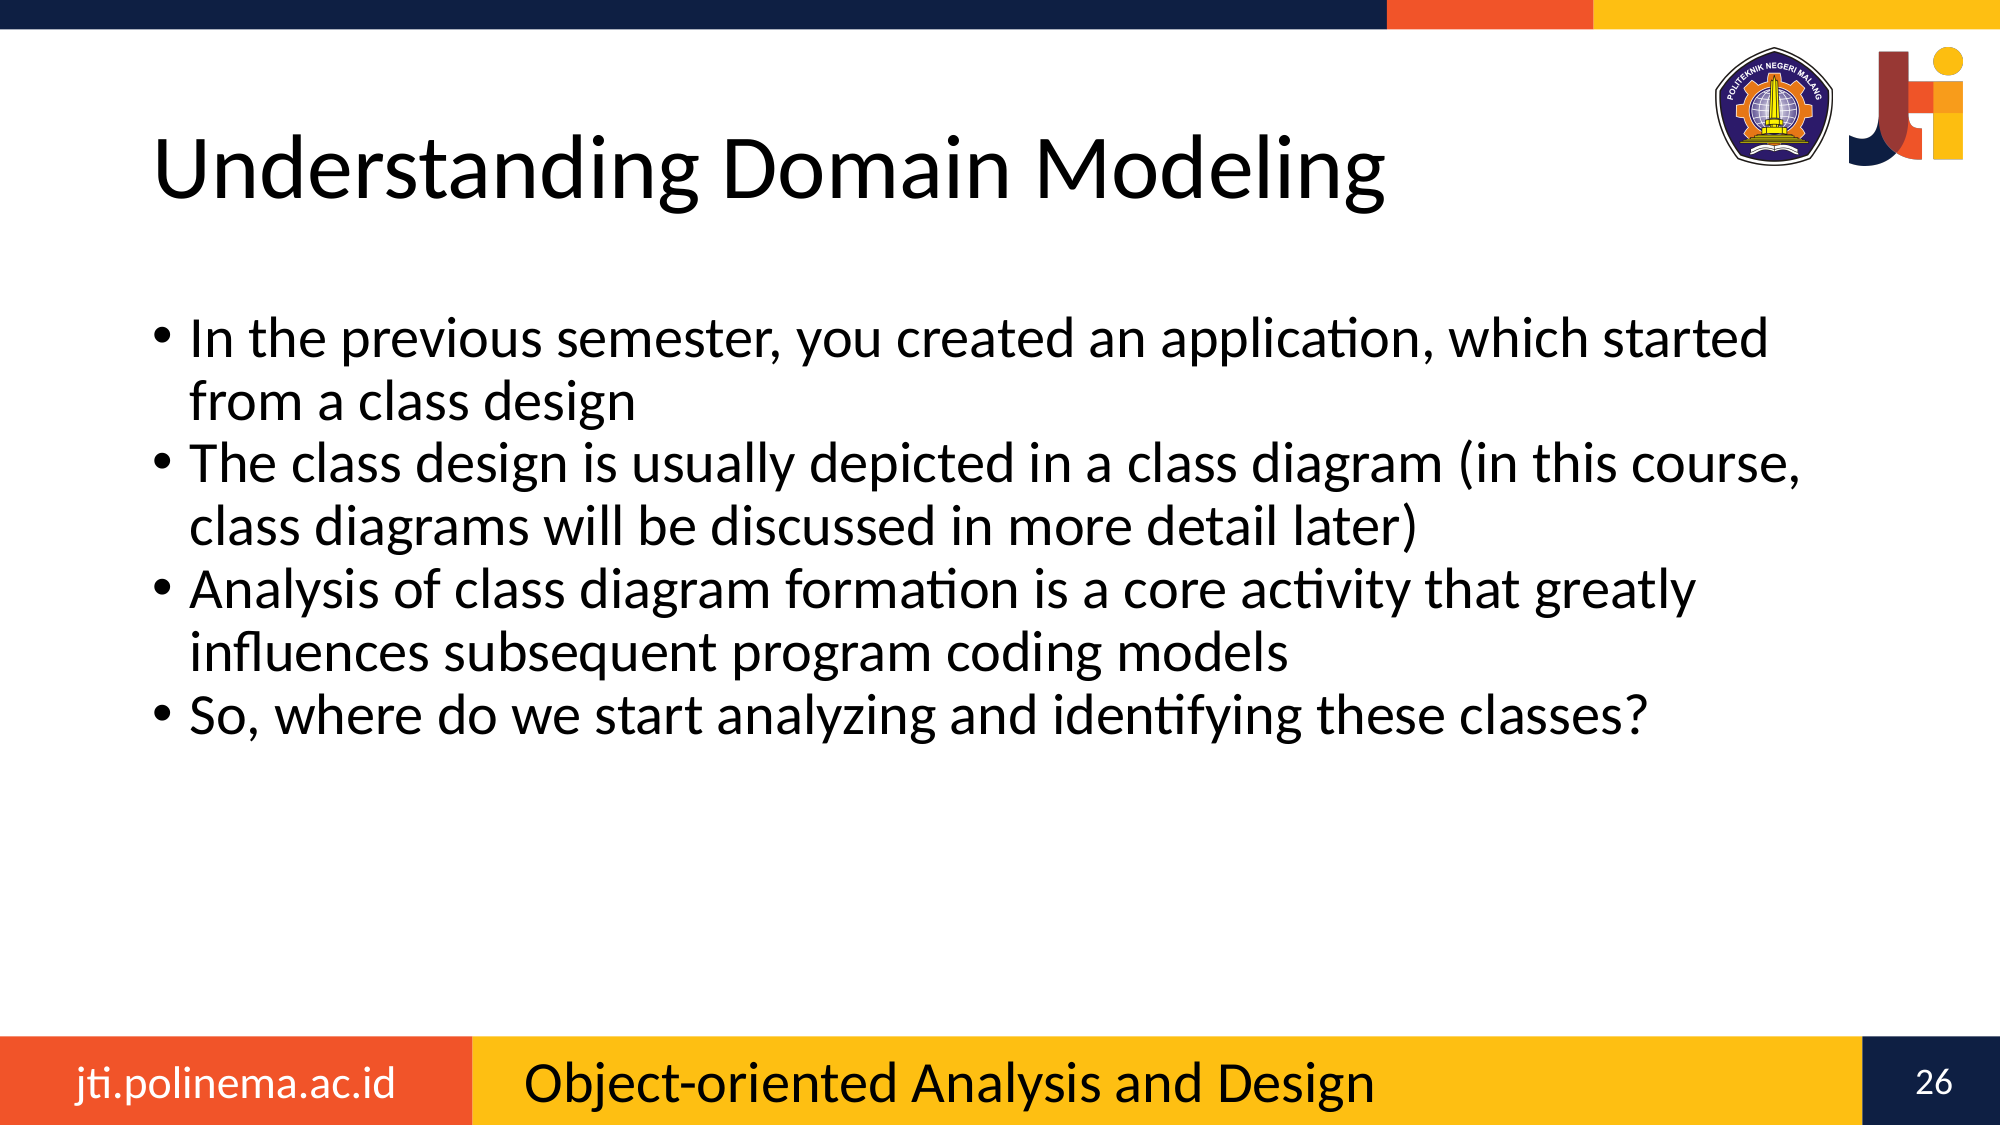

# Understanding Domain Modeling
In the previous semester, you created an application, which started from a class design
The class design is usually depicted in a class diagram (in this course, class diagrams will be discussed in more detail later)
Analysis of class diagram formation is a core activity that greatly influences subsequent program coding models
So, where do we start analyzing and identifying these classes?
26